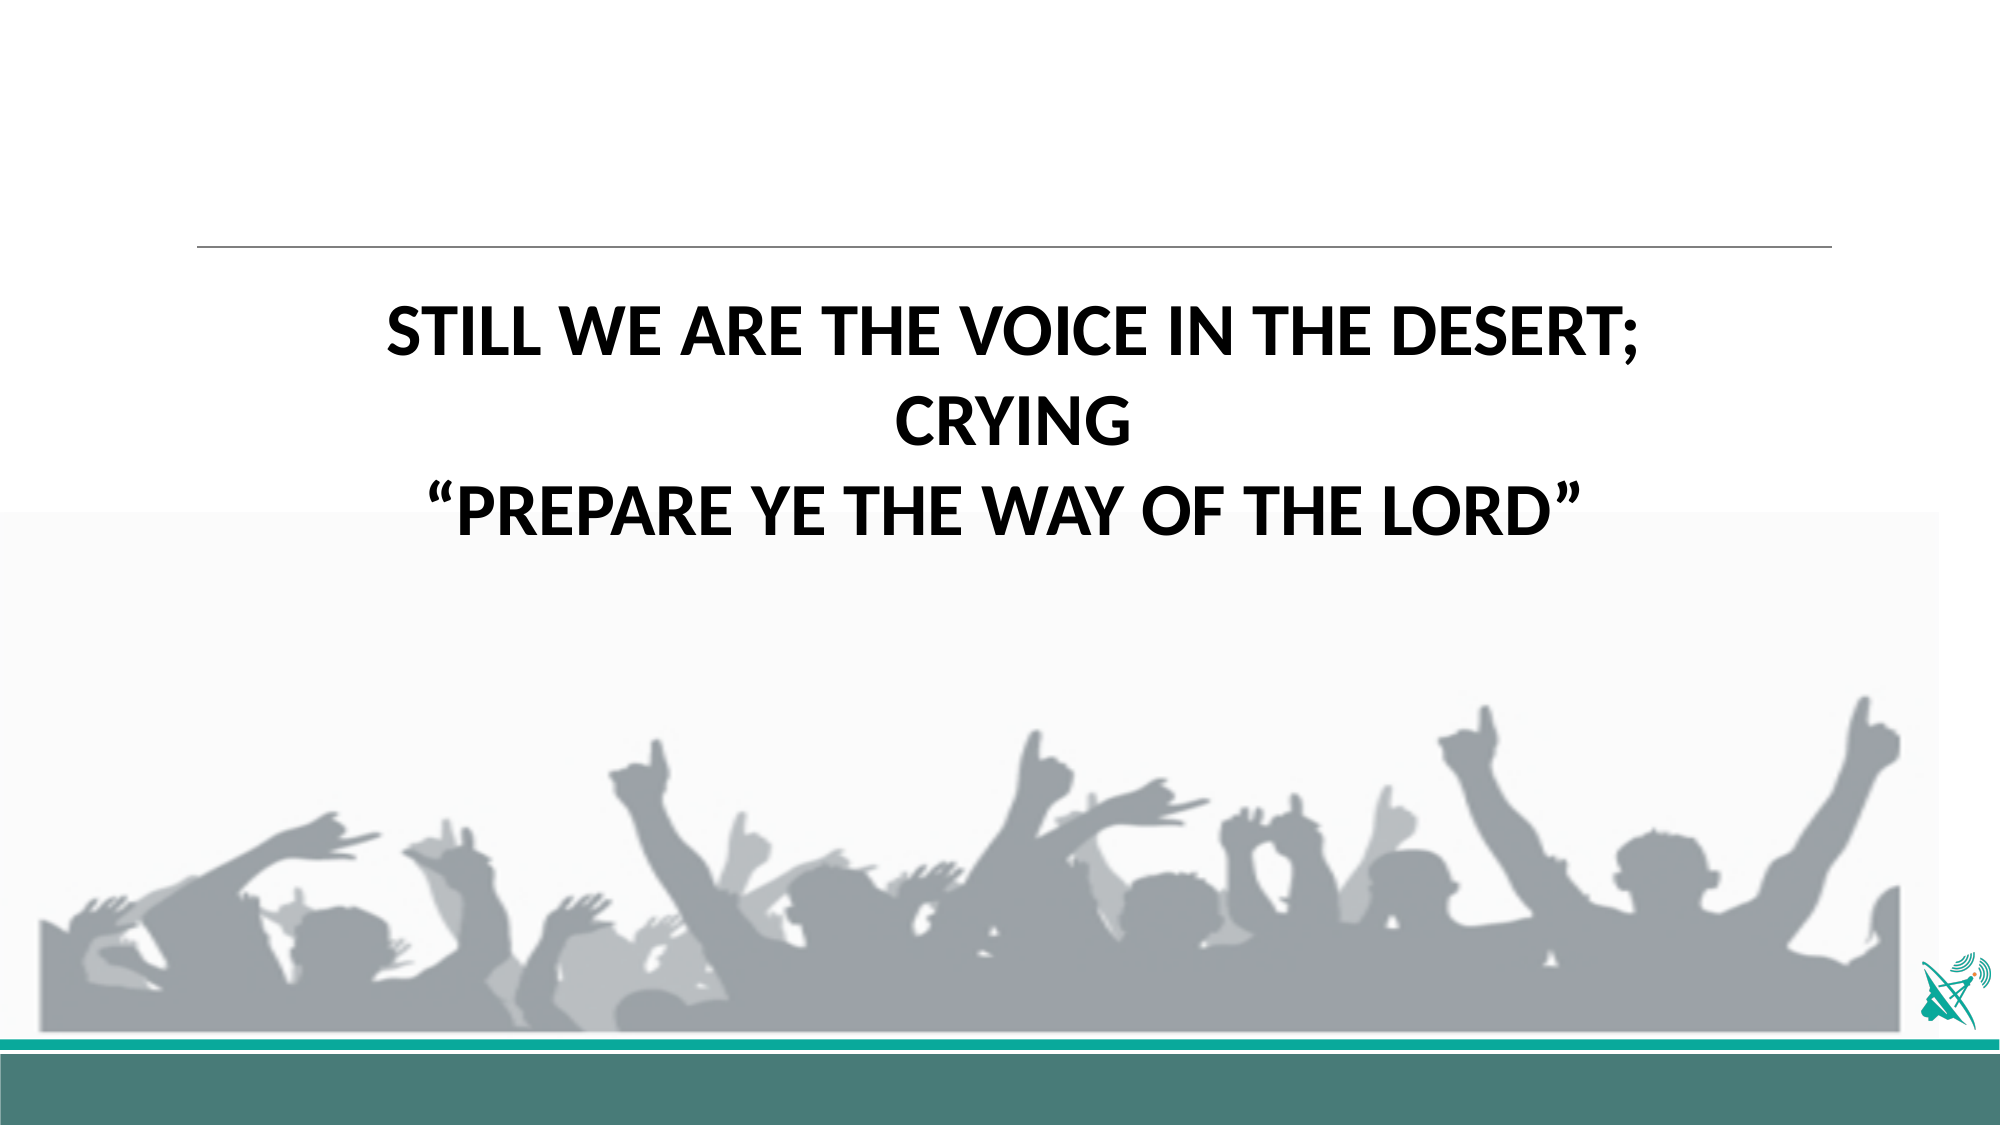

STILL WE ARE THE VOICE IN THE DESERT; CRYING
“PREPARE YE THE WAY OF THE LORD”